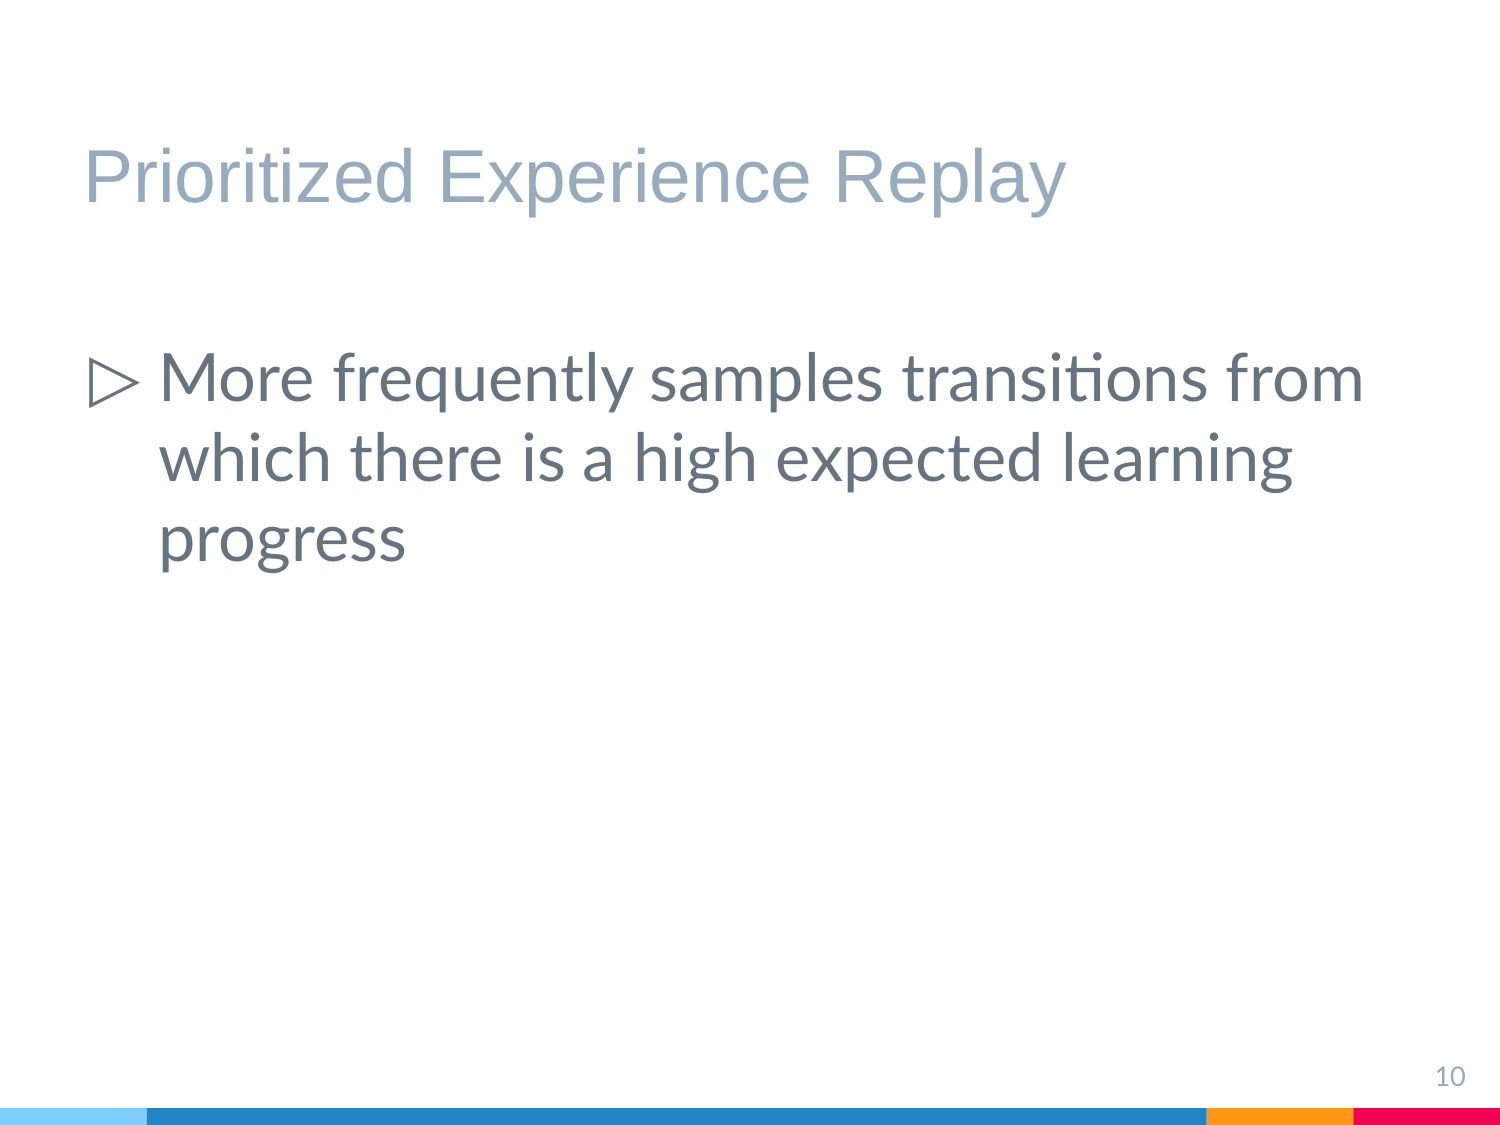

# Prioritized Experience Replay

More frequently samples transitions from which there is a high expected learning progress

10